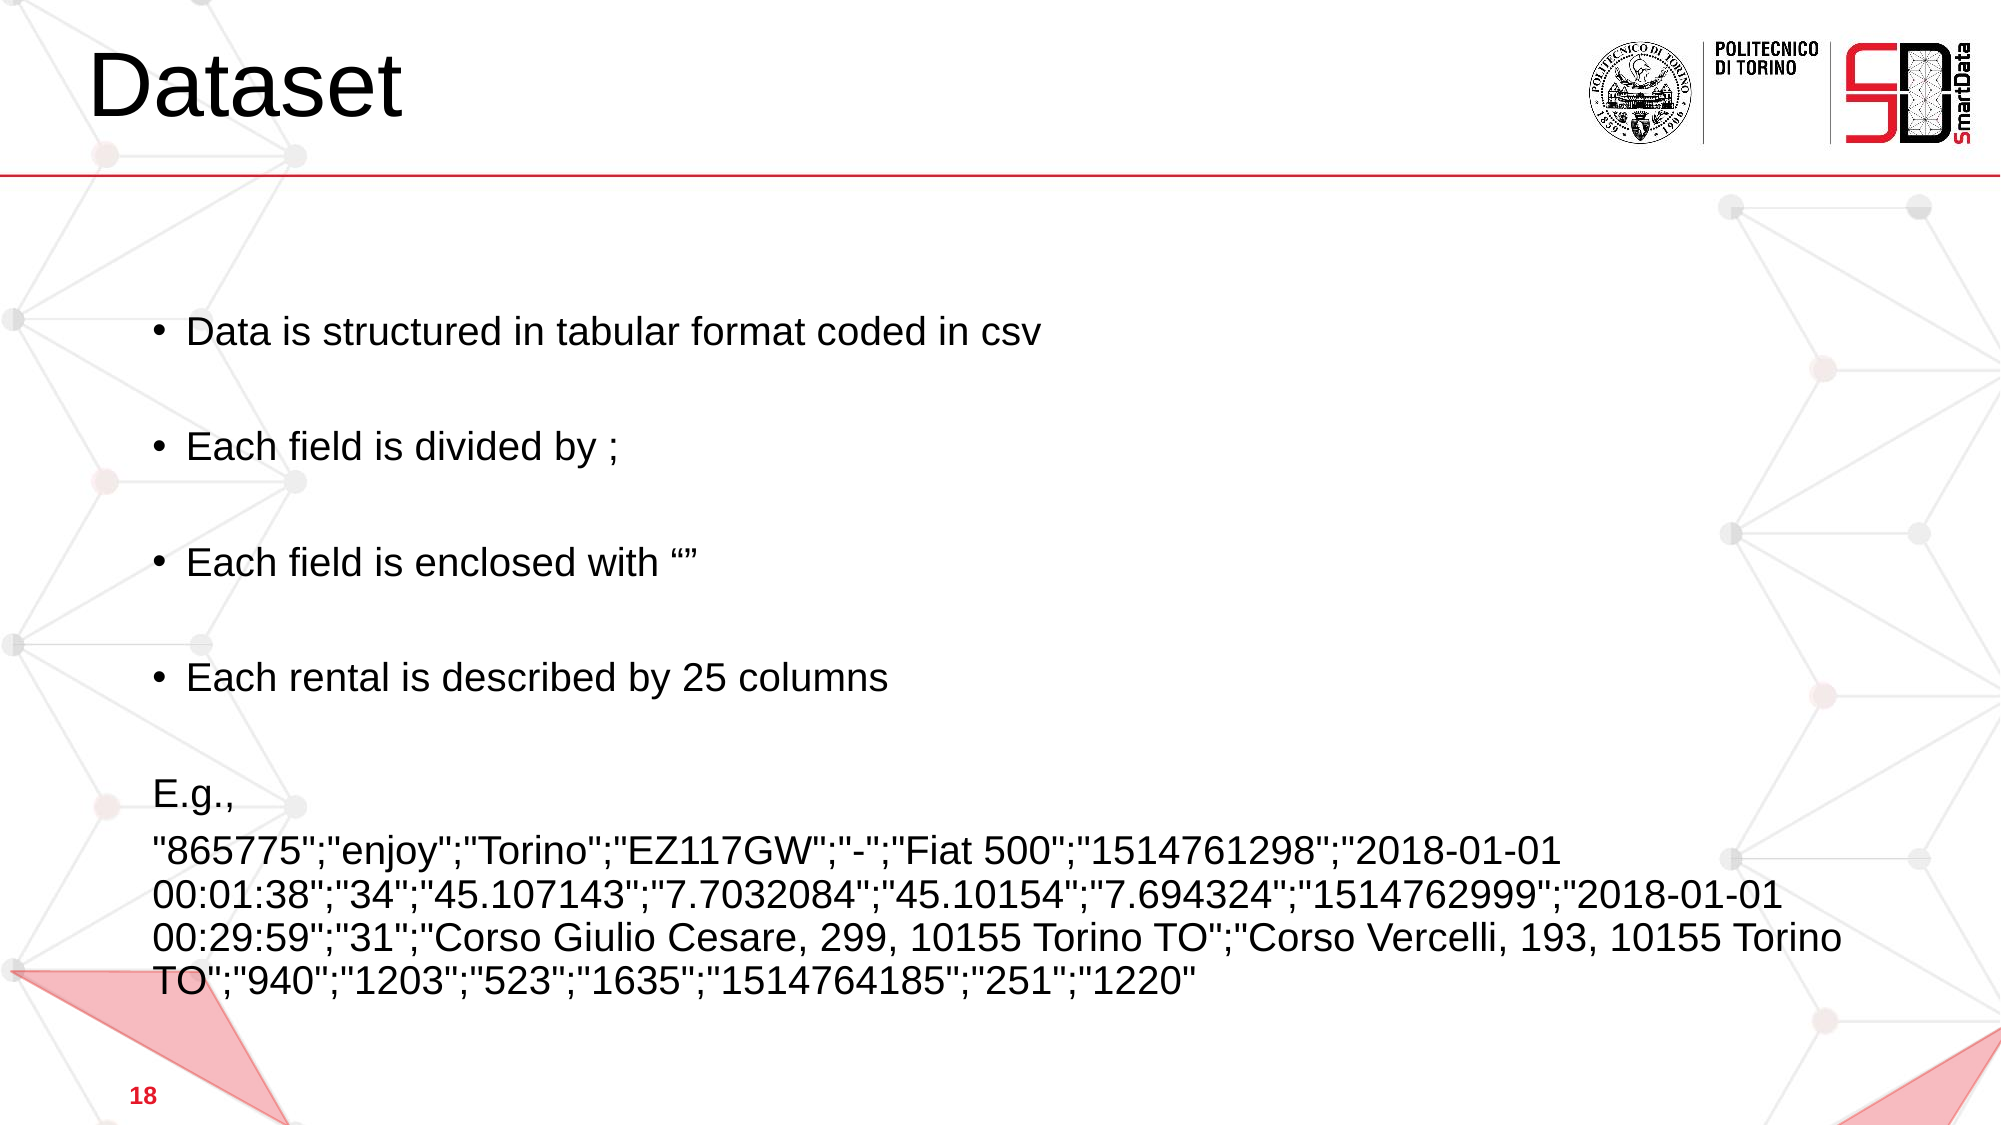

# Dataset
Data is structured in tabular format coded in csv

Each field is divided by ;

Each field is enclosed with “”

Each rental is described by 25 columns

E.g.,
"865775";"enjoy";"Torino";"EZ117GW";"-";"Fiat 500";"1514761298";"2018-01-01 00:01:38";"34";"45.107143";"7.7032084";"45.10154";"7.694324";"1514762999";"2018-01-01 00:29:59";"31";"Corso Giulio Cesare, 299, 10155 Torino TO";"Corso Vercelli, 193, 10155 Torino TO";"940";"1203";"523";"1635";"1514764185";"251";"1220"

18